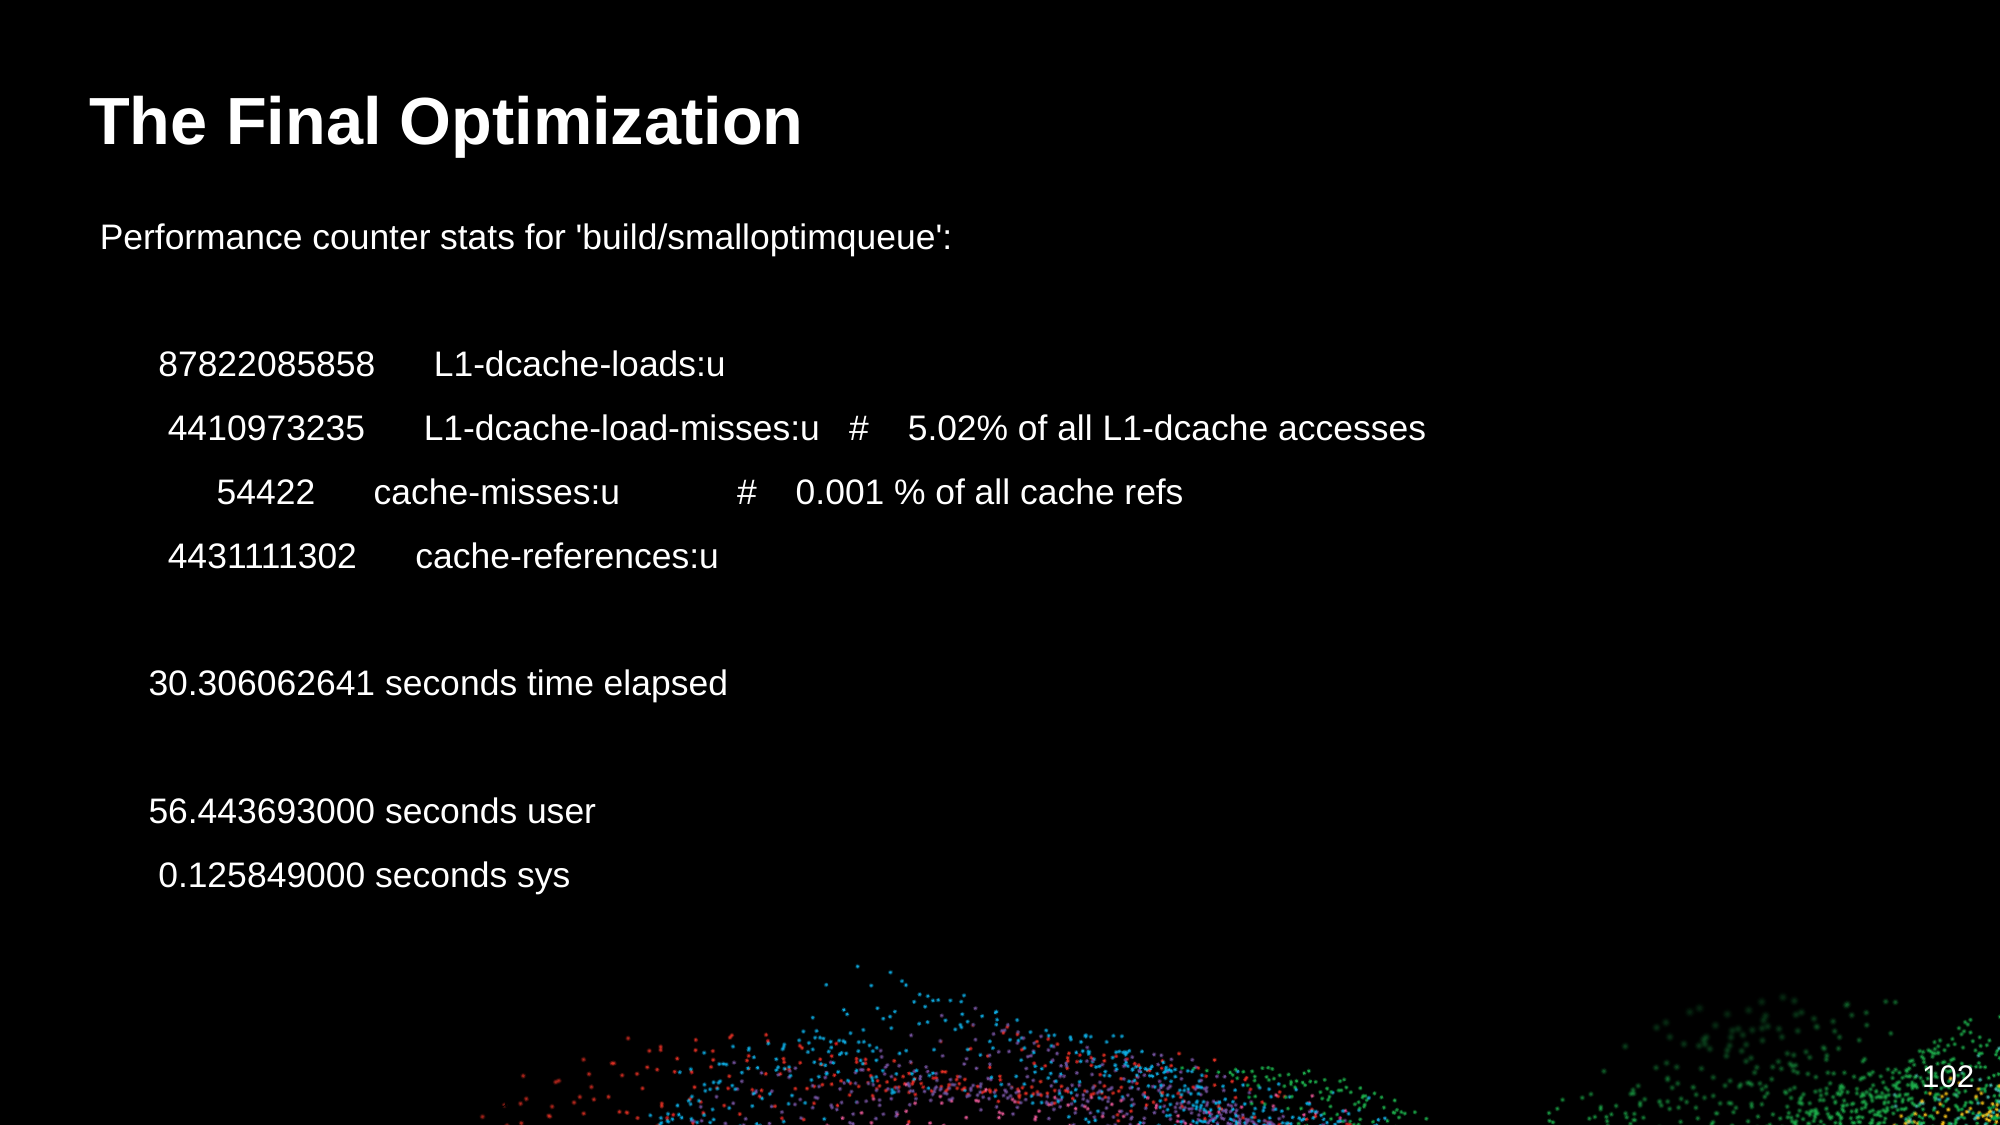

# The Final Optimization
 Performance counter stats for 'build/smalloptimqueue':

       87822085858      L1-dcache-loads:u
        4410973235      L1-dcache-load-misses:u   #    5.02% of all L1-dcache accesses
             54422      cache-misses:u            #    0.001 % of all cache refs
        4431111302      cache-references:u

      30.306062641 seconds time elapsed

      56.443693000 seconds user
       0.125849000 seconds sys

102